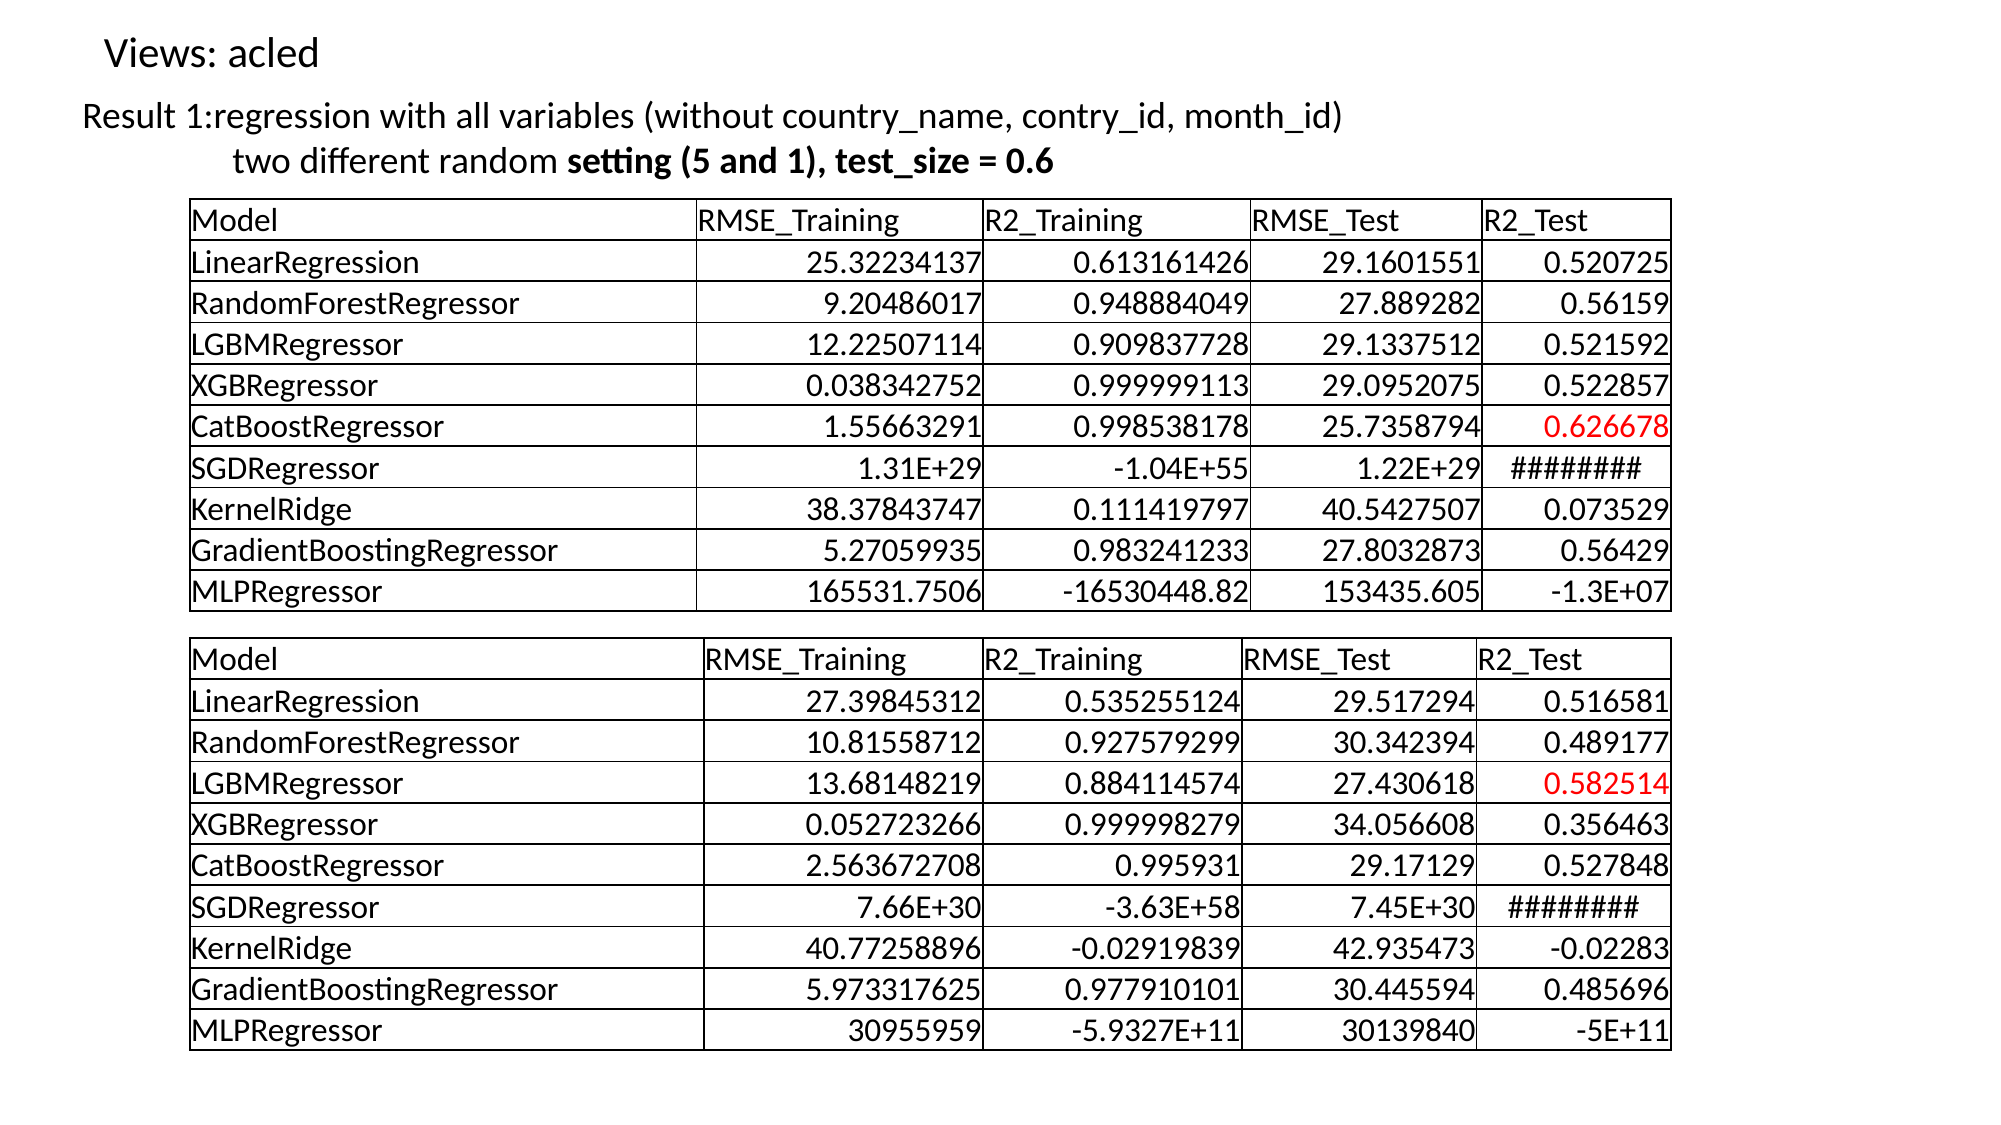

Views: acled
Result 1:regression with all variables (without country_name, contry_id, month_id)
	two different random setting (5 and 1), test_size = 0.6

| Model | RMSE\_Training | R2\_Training | RMSE\_Test | R2\_Test |
| --- | --- | --- | --- | --- |
| LinearRegression | 25.32234137 | 0.613161426 | 29.1601551 | 0.520725 |
| RandomForestRegressor | 9.20486017 | 0.948884049 | 27.889282 | 0.56159 |
| LGBMRegressor | 12.22507114 | 0.909837728 | 29.1337512 | 0.521592 |
| XGBRegressor | 0.038342752 | 0.999999113 | 29.0952075 | 0.522857 |
| CatBoostRegressor | 1.55663291 | 0.998538178 | 25.7358794 | 0.626678 |
| SGDRegressor | 1.31E+29 | -1.04E+55 | 1.22E+29 | ######## |
| KernelRidge | 38.37843747 | 0.111419797 | 40.5427507 | 0.073529 |
| GradientBoostingRegressor | 5.27059935 | 0.983241233 | 27.8032873 | 0.56429 |
| MLPRegressor | 165531.7506 | -16530448.82 | 153435.605 | -1.3E+07 |
| Model | RMSE\_Training | R2\_Training | RMSE\_Test | R2\_Test |
| --- | --- | --- | --- | --- |
| LinearRegression | 27.39845312 | 0.535255124 | 29.517294 | 0.516581 |
| RandomForestRegressor | 10.81558712 | 0.927579299 | 30.342394 | 0.489177 |
| LGBMRegressor | 13.68148219 | 0.884114574 | 27.430618 | 0.582514 |
| XGBRegressor | 0.052723266 | 0.999998279 | 34.056608 | 0.356463 |
| CatBoostRegressor | 2.563672708 | 0.995931 | 29.17129 | 0.527848 |
| SGDRegressor | 7.66E+30 | -3.63E+58 | 7.45E+30 | ######## |
| KernelRidge | 40.77258896 | -0.02919839 | 42.935473 | -0.02283 |
| GradientBoostingRegressor | 5.973317625 | 0.977910101 | 30.445594 | 0.485696 |
| MLPRegressor | 30955959 | -5.9327E+11 | 30139840 | -5E+11 |